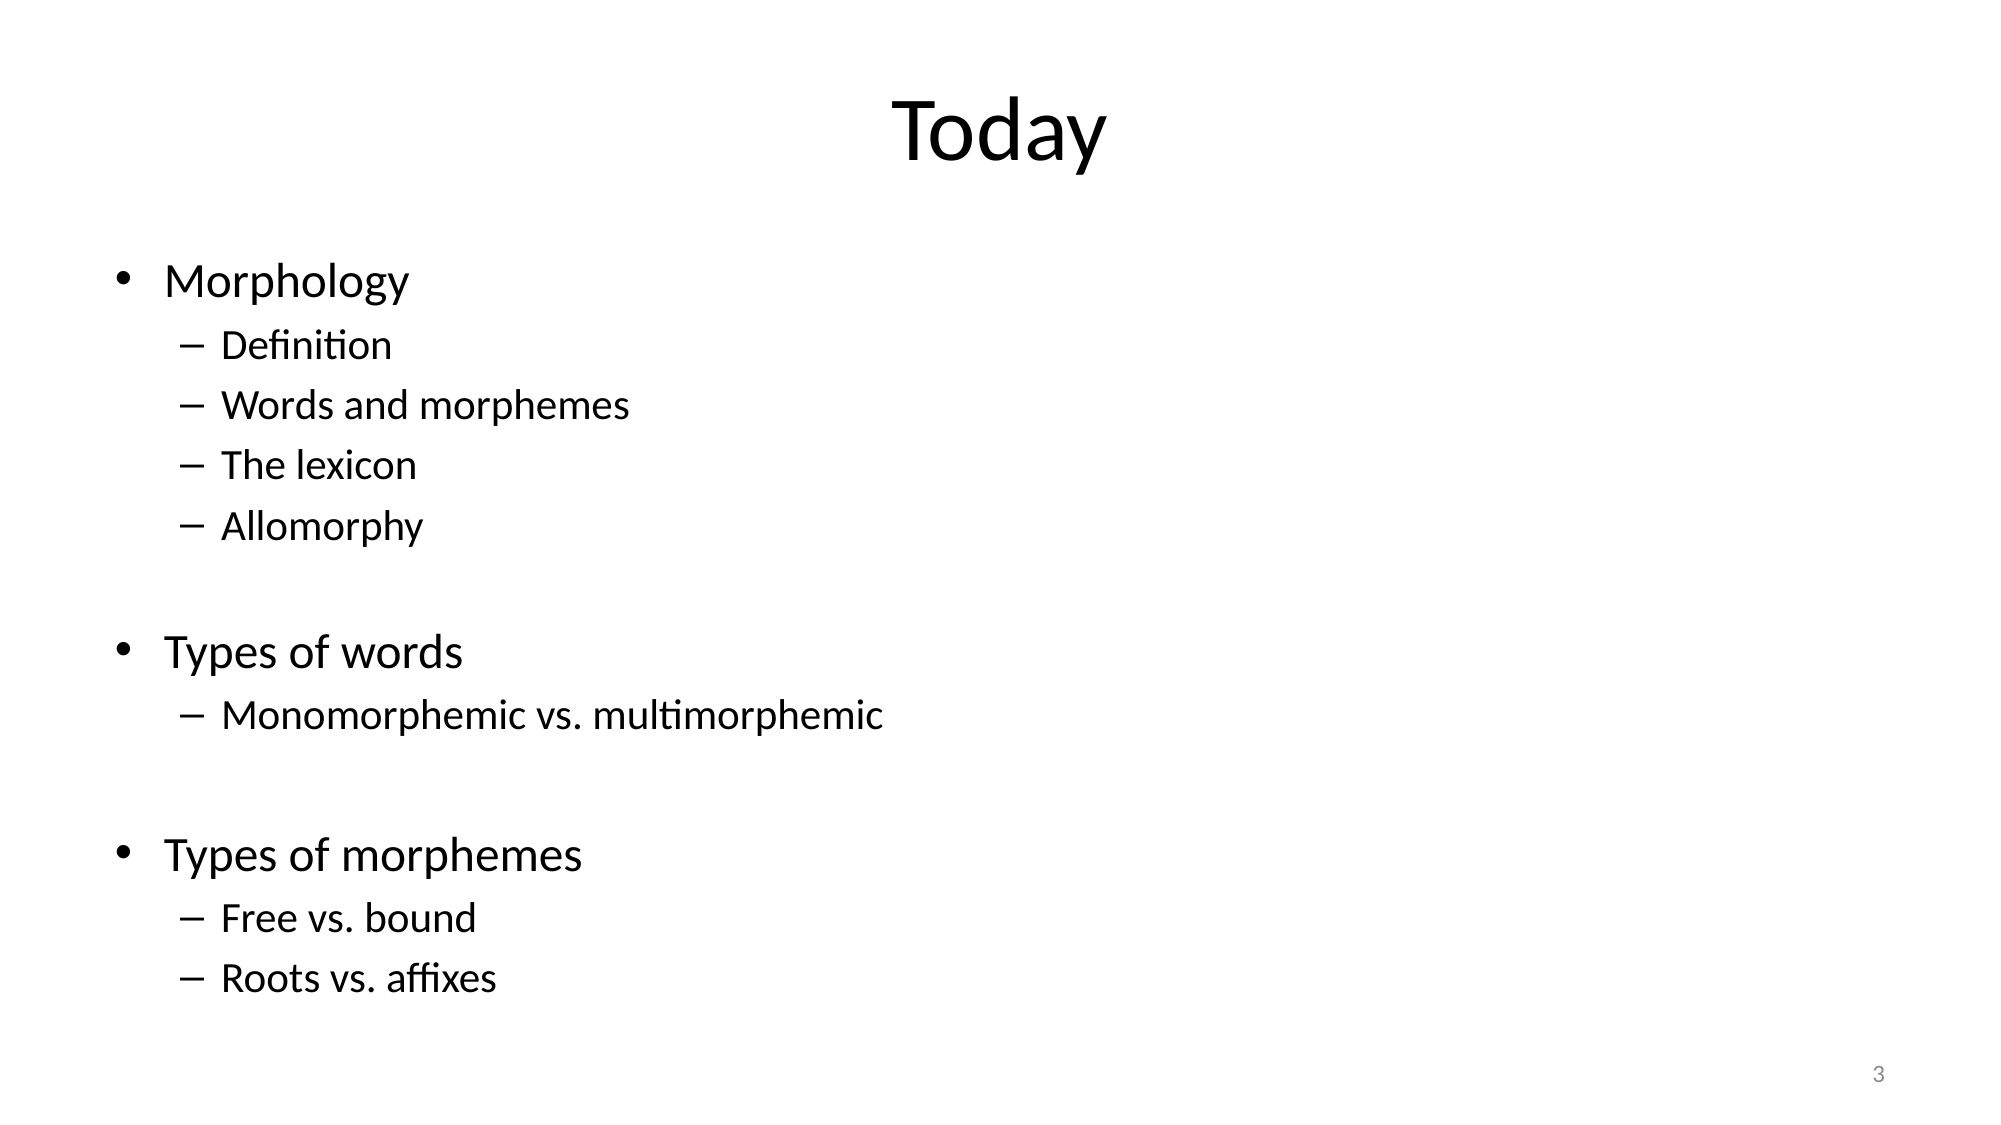

# Today
Morphology
Definition
Words and morphemes
The lexicon
Allomorphy

Types of words
Monomorphemic vs. multimorphemic

Types of morphemes
Free vs. bound
Roots vs. affixes
3